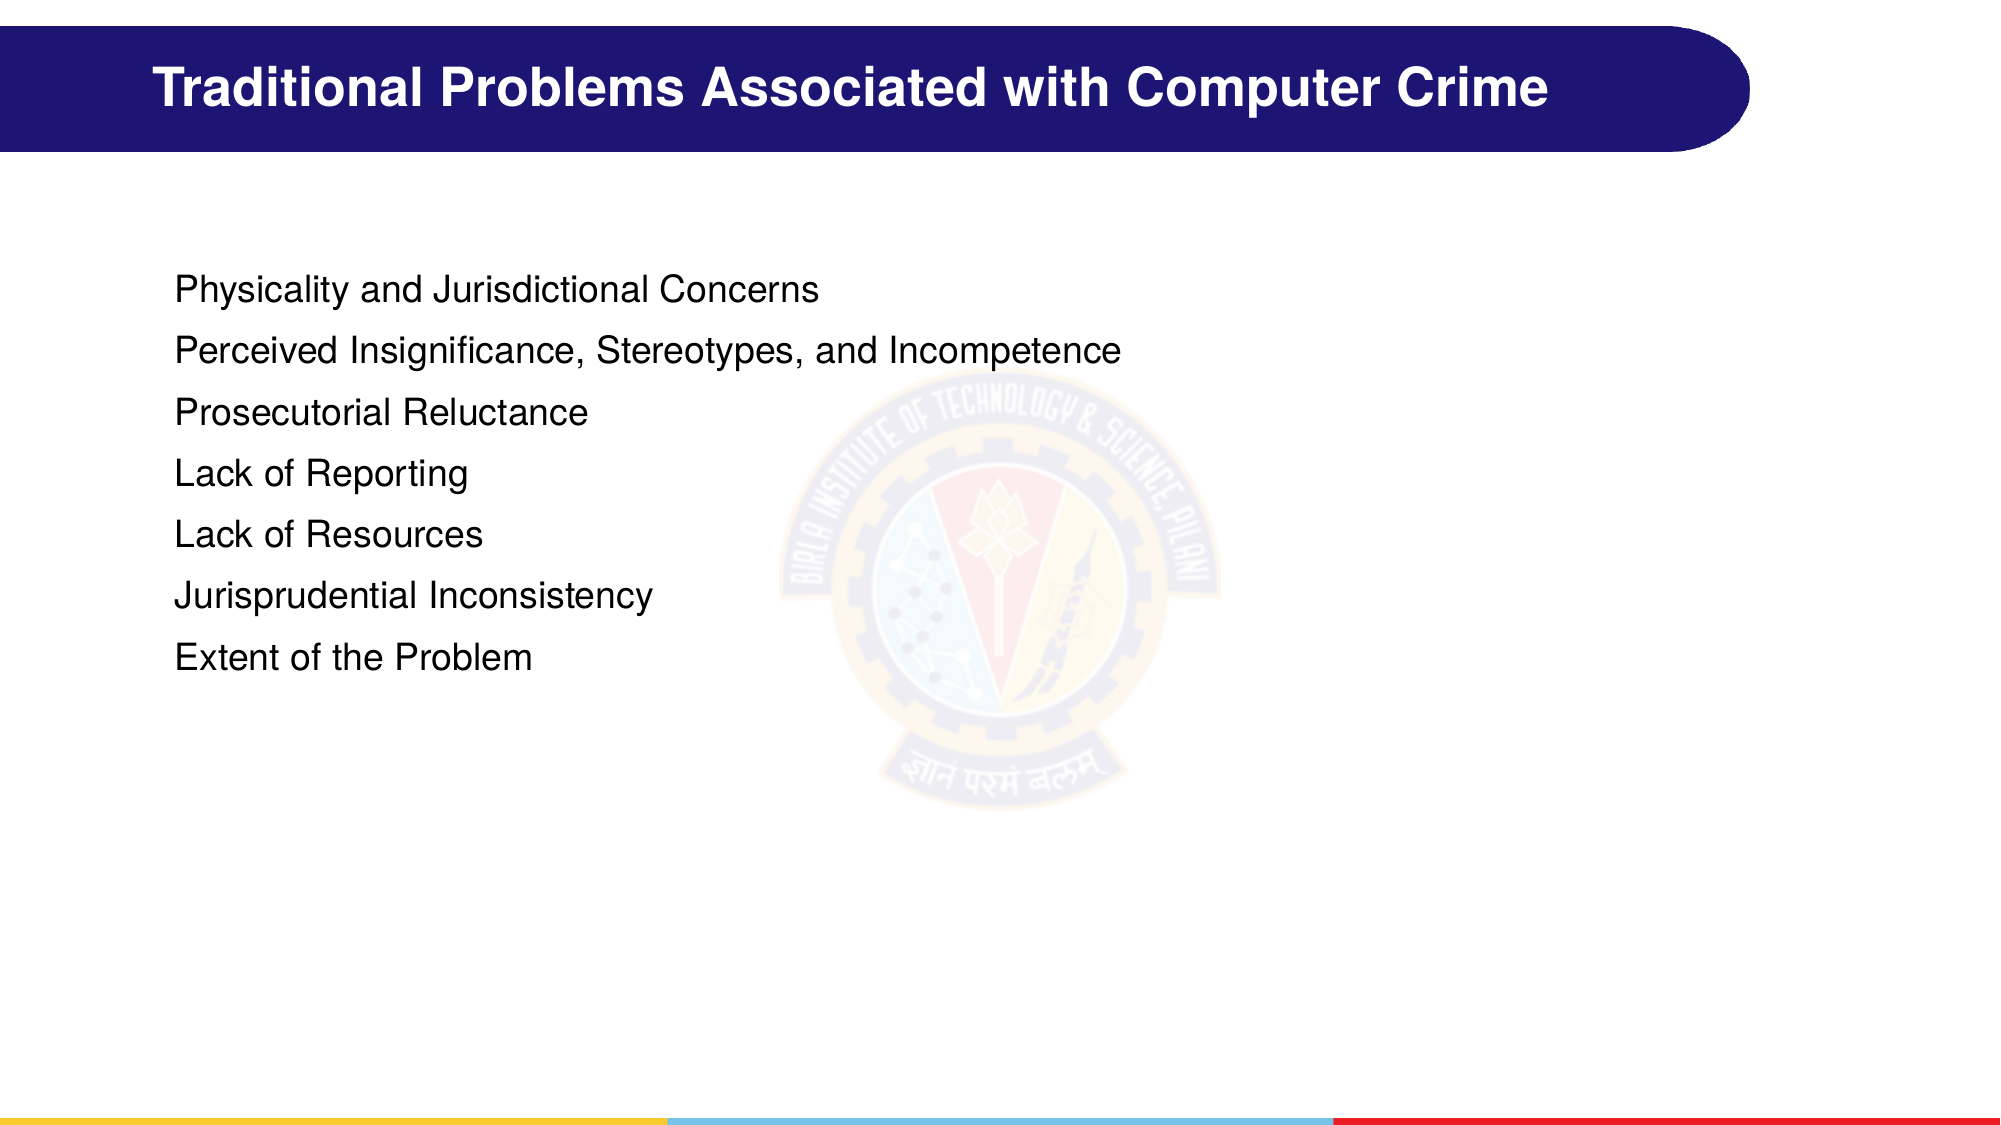

# Traditional Problems Associated with Computer Crime

Physicality and Jurisdictional Concerns
Perceived Insignificance, Stereotypes, and Incompetence
Prosecutorial Reluctance
Lack of Reporting
Lack of Resources
Jurisprudential Inconsistency
Extent of the Problem